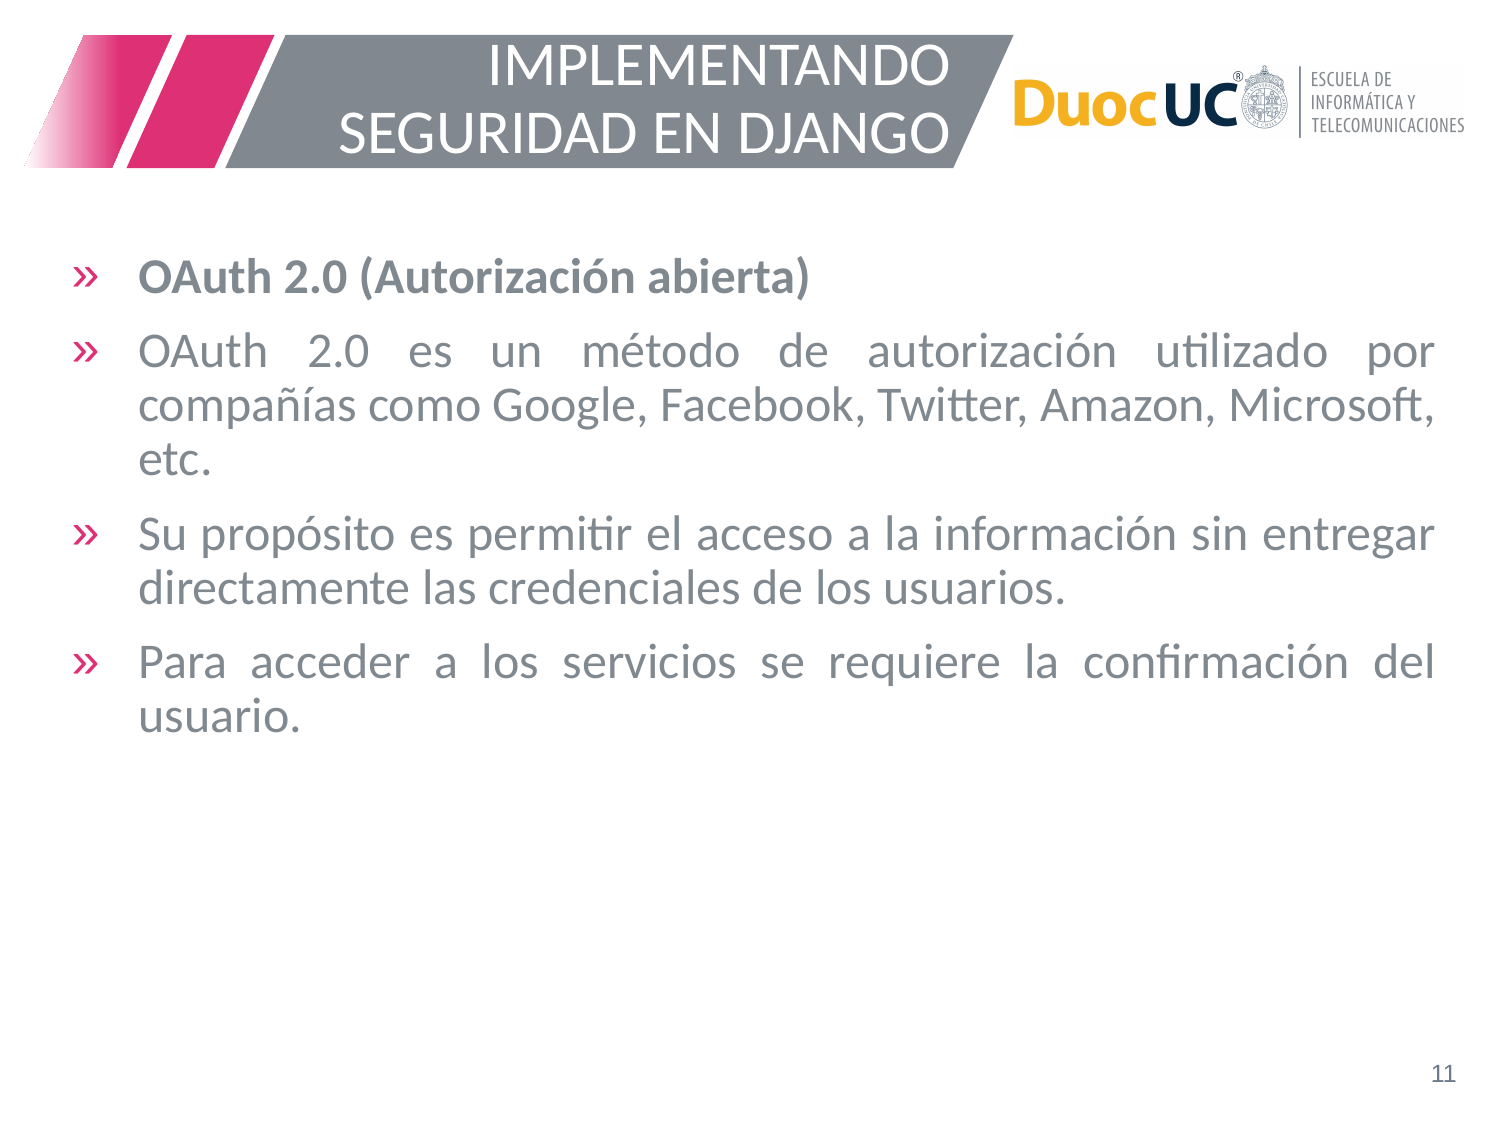

# IMPLEMENTANDO SEGURIDAD EN DJANGO
OAuth 2.0 (Autorización abierta)
OAuth 2.0 es un método de autorización utilizado por compañías como Google, Facebook, Twitter, Amazon, Microsoft, etc.
Su propósito es permitir el acceso a la información sin entregar directamente las credenciales de los usuarios.
Para acceder a los servicios se requiere la confirmación del usuario.